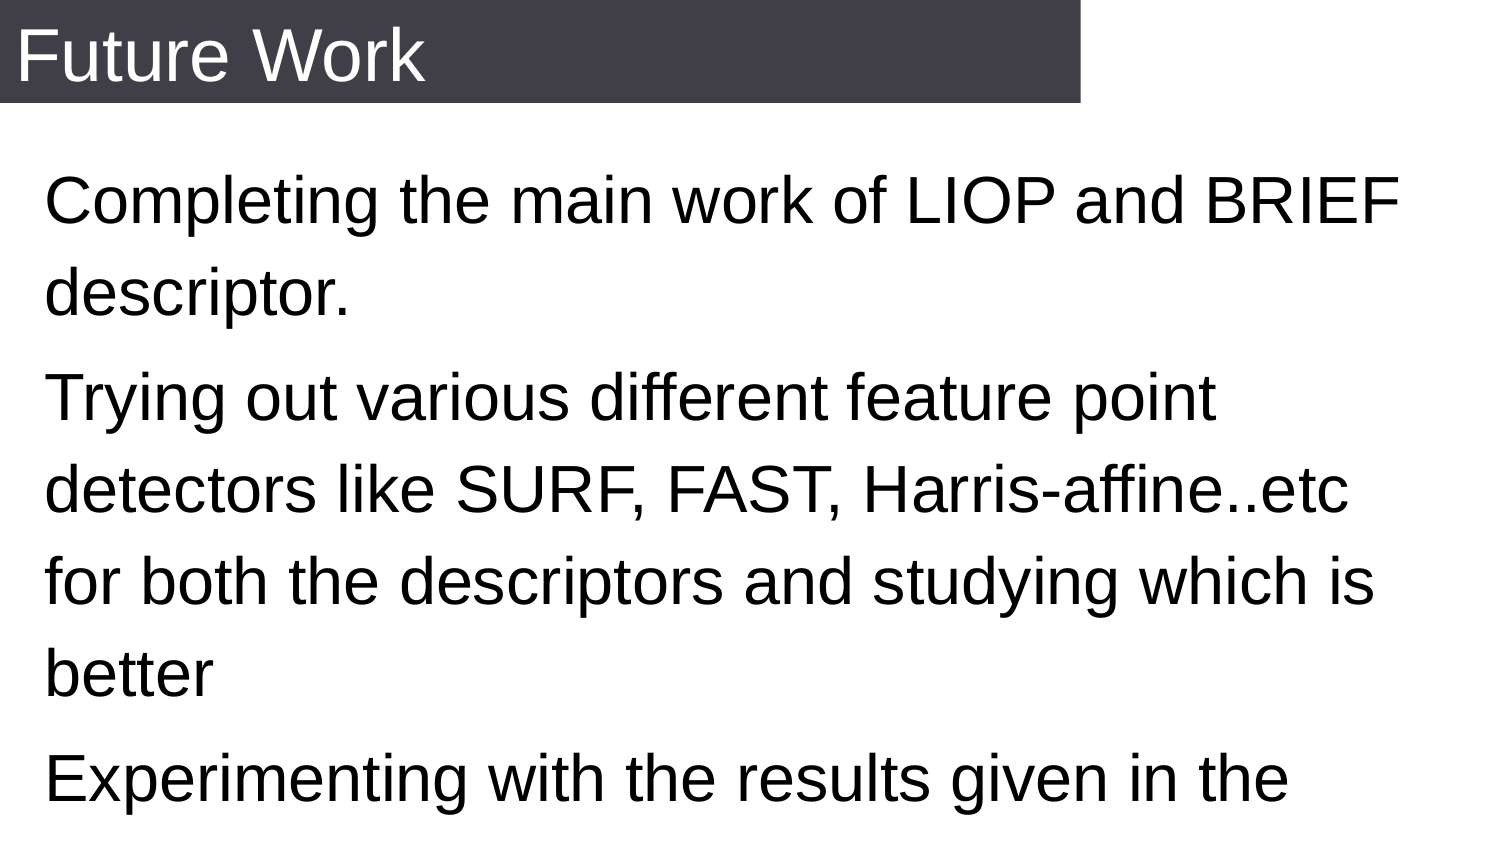

# Future Work
Completing the main work of LIOP and BRIEF descriptor.
Trying out various different feature point detectors like SURF, FAST, Harris-affine..etc for both the descriptors and studying which is better
Experimenting with the results given in the paper verifying their results obtained